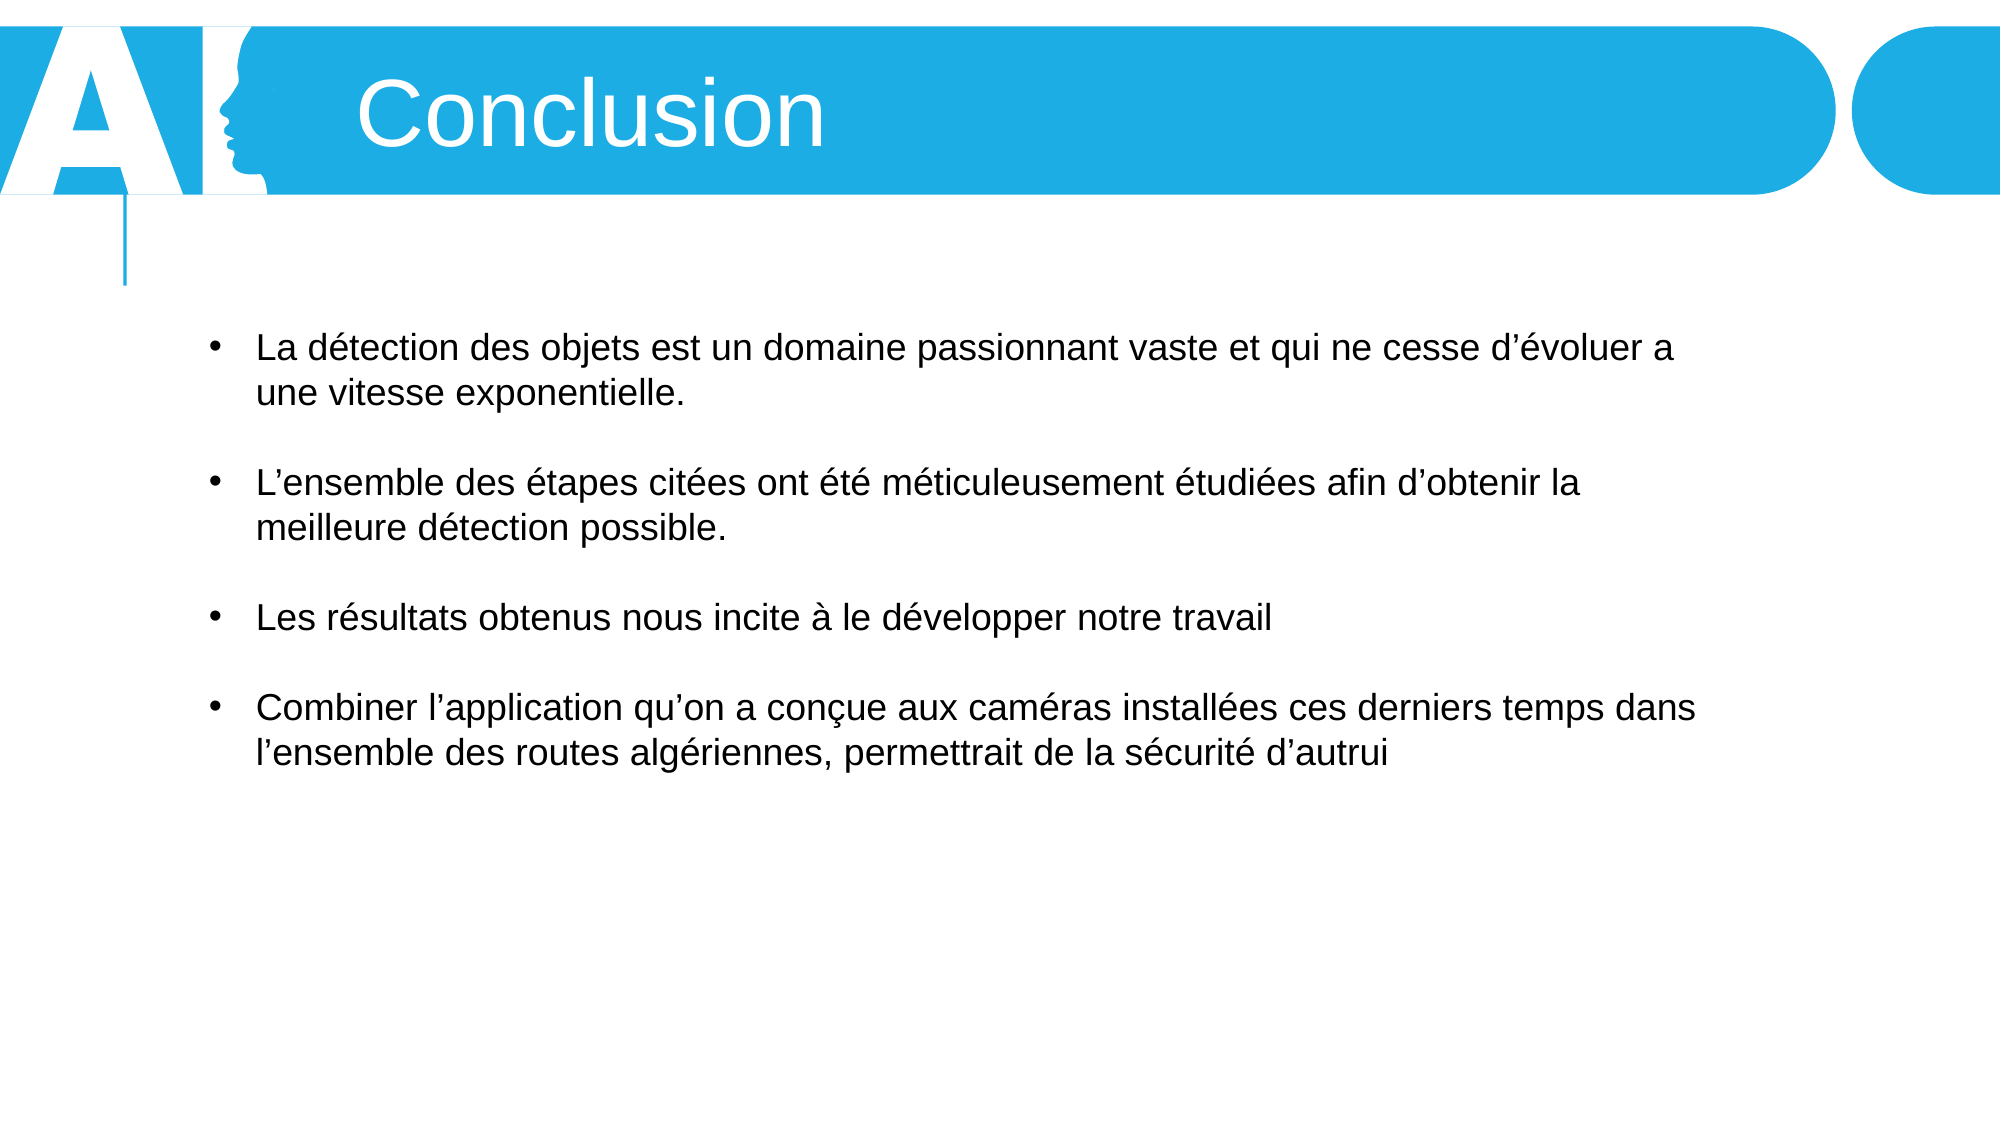

Conclusion
La détection des objets est un domaine passionnant vaste et qui ne cesse d’évoluer a une vitesse exponentielle.

L’ensemble des étapes citées ont été méticuleusement étudiées afin d’obtenir la meilleure détection possible.

Les résultats obtenus nous incite à le développer notre travail

Combiner l’application qu’on a conçue aux caméras installées ces derniers temps dans l’ensemble des routes algériennes, permettrait de la sécurité d’autrui